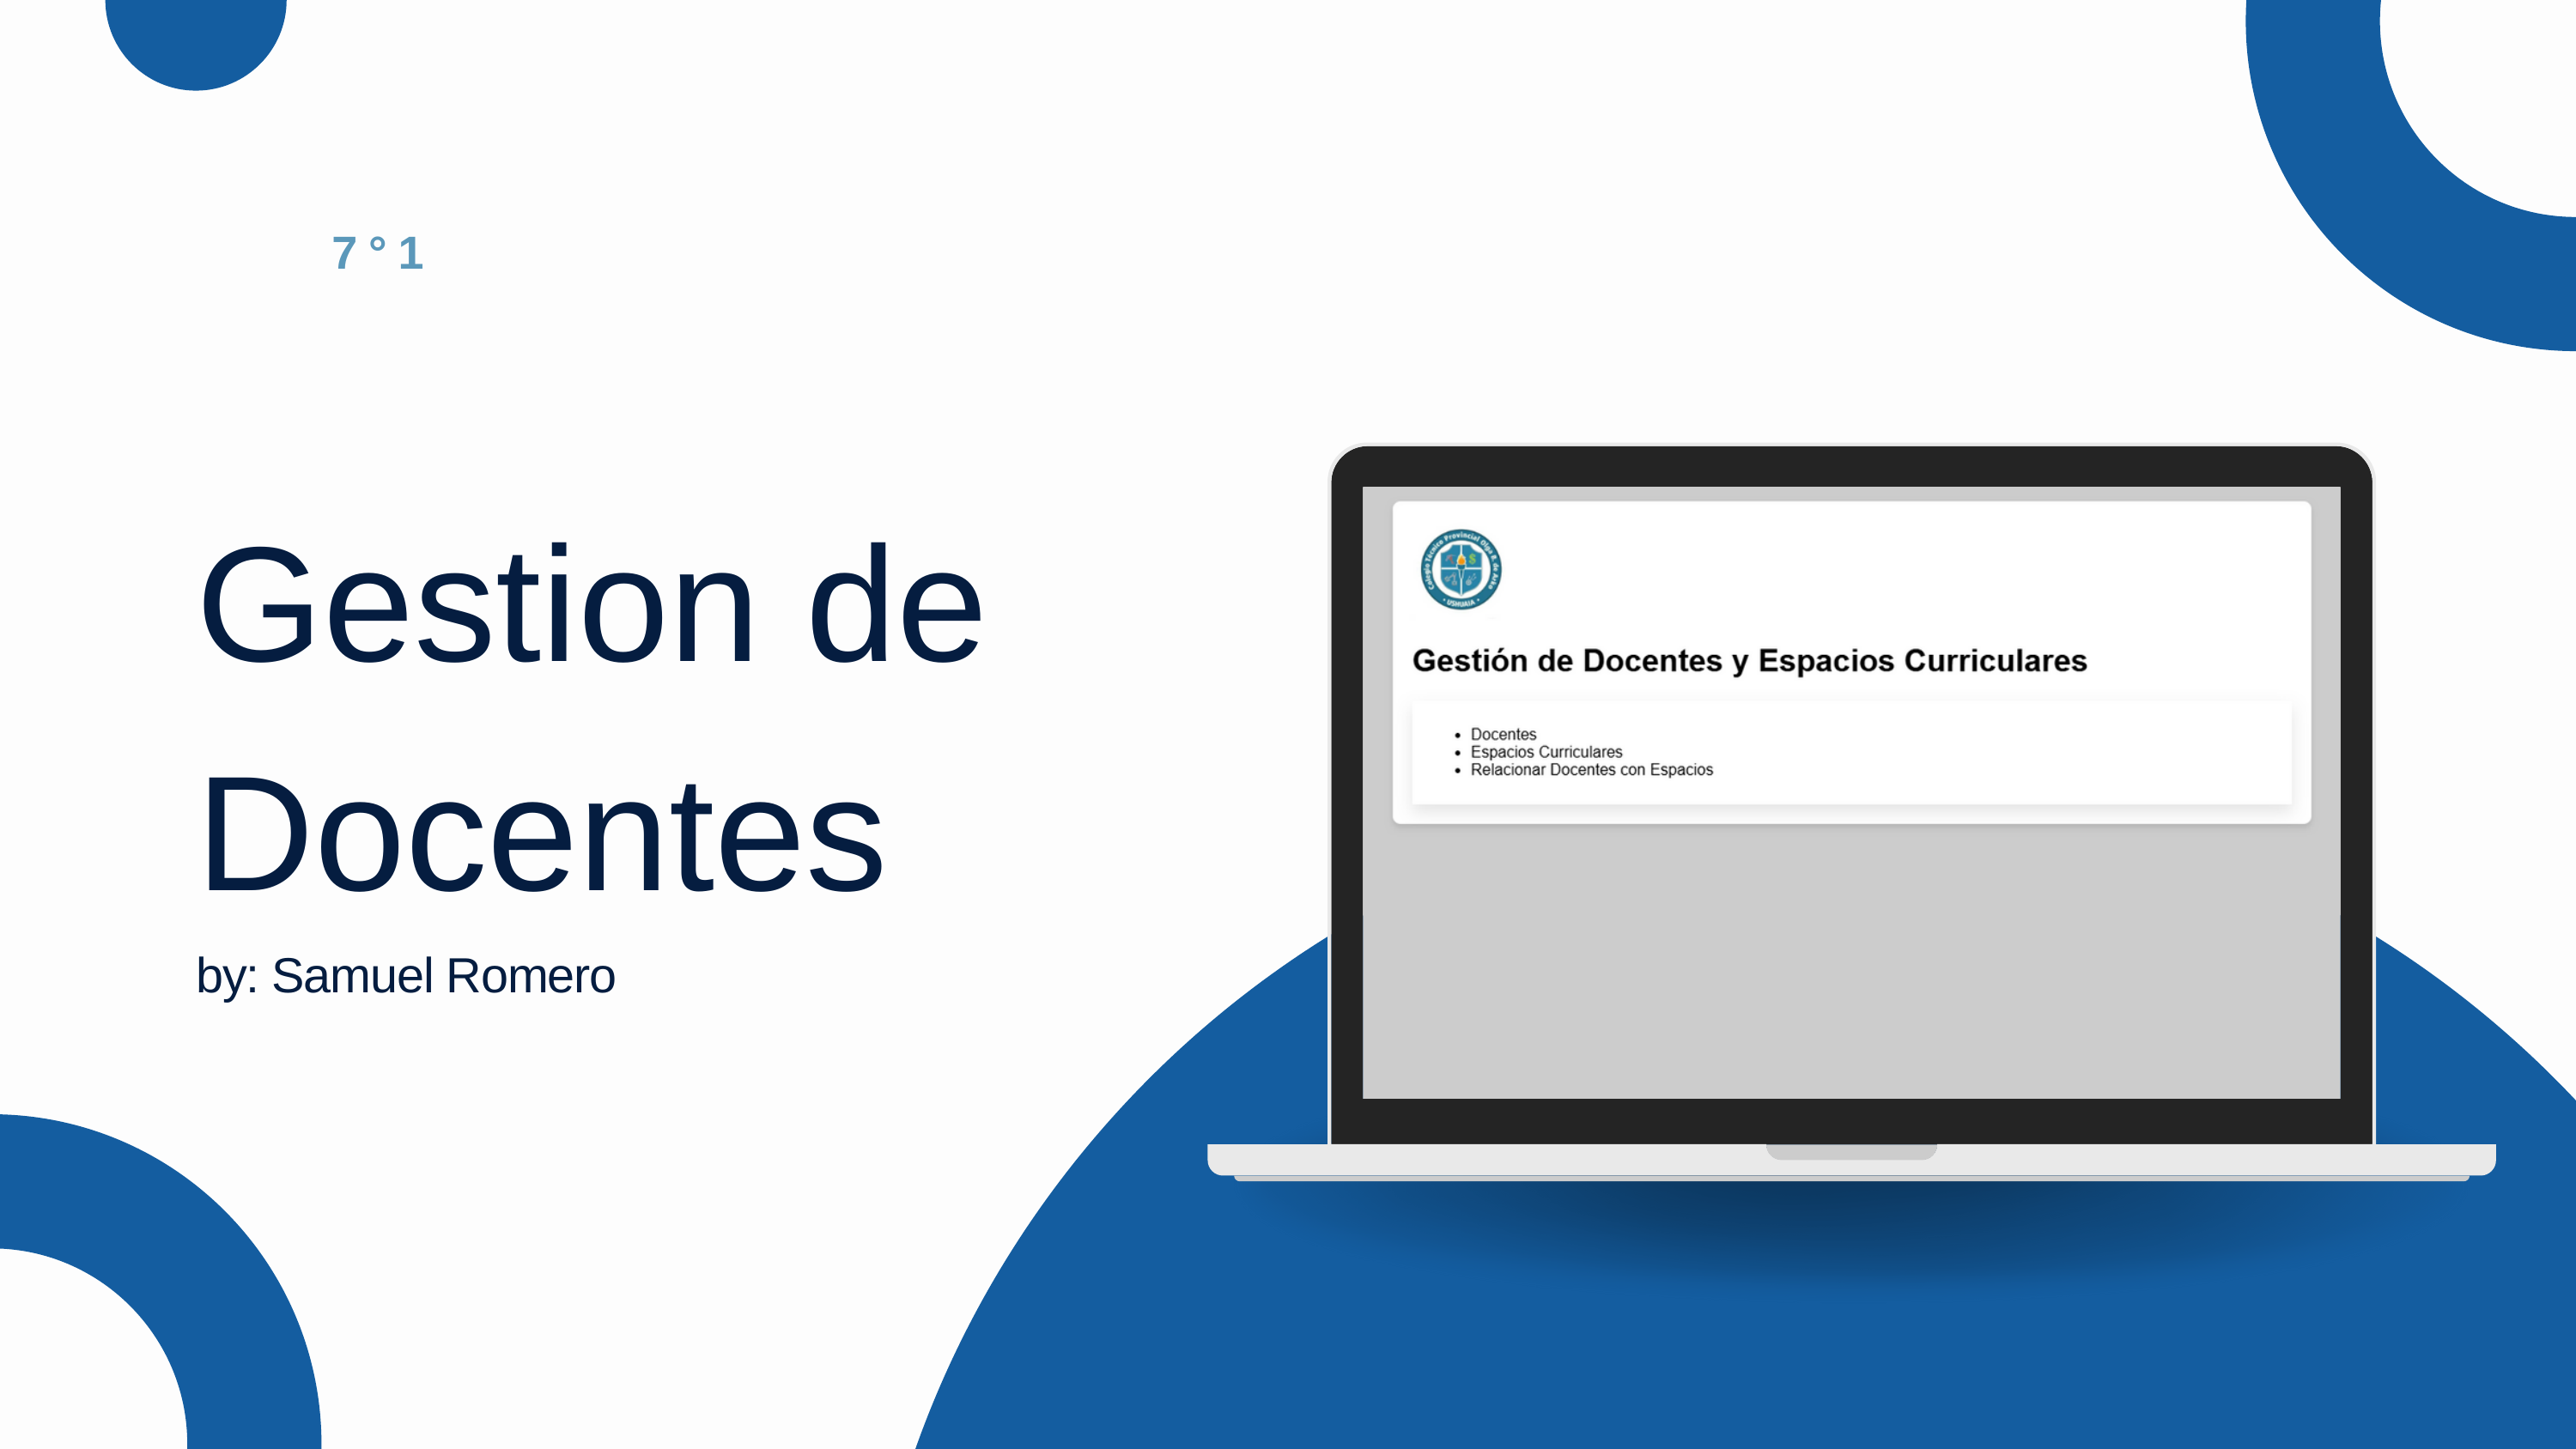

7 ° 1

Gestion de
Docentes

by: Samuel Romero